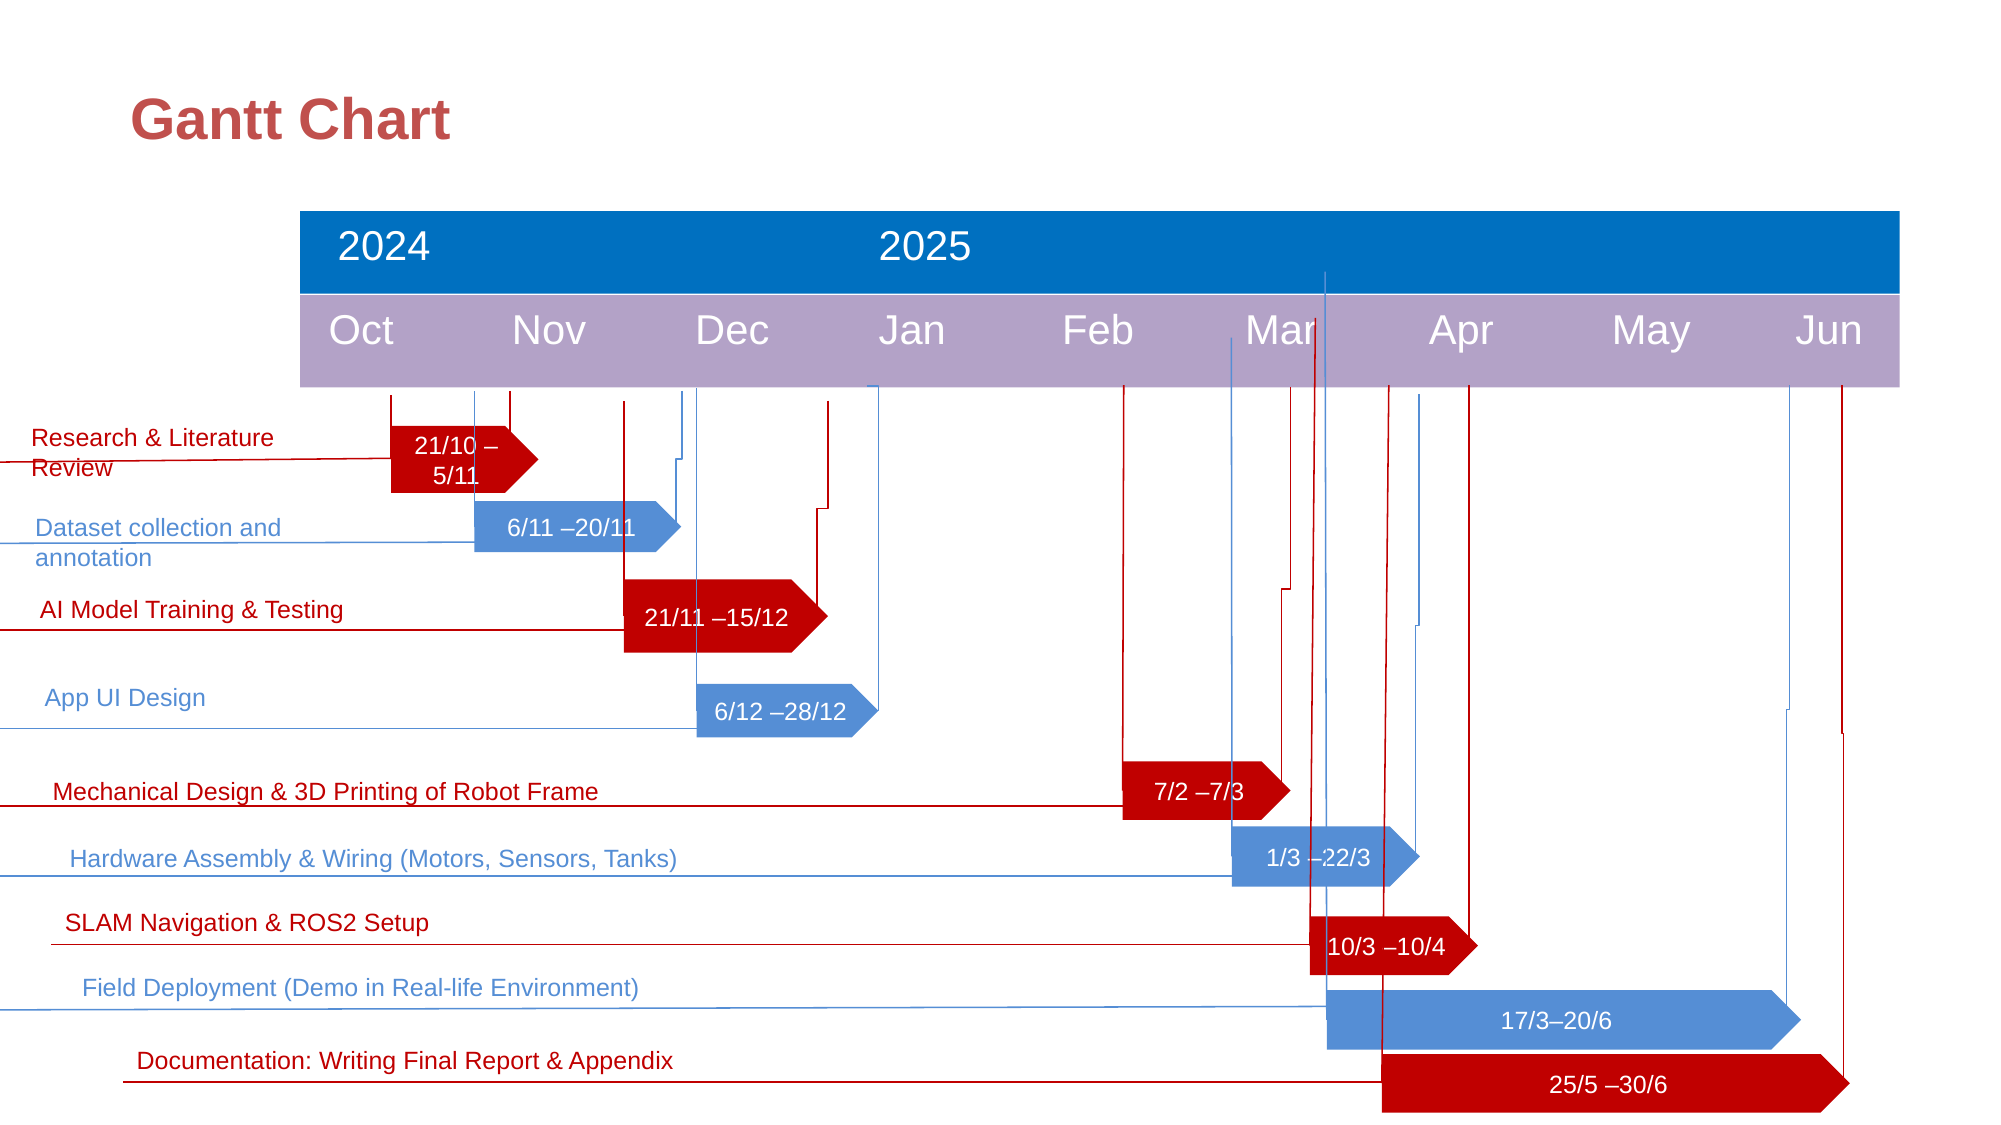

Gantt Chart

2024
2025

Oct
Nov
Dec
Jan
Feb
Mar
Apr
May
Jun
17/3–20/6
10/3 –10/4
1/3 –22/3
7/2 –7/3
25/5 –30/6
6/12 –28/12
21/10 – 5/11
6/11 –20/11
21/11 –15/12
Research & Literature Review
Dataset collection and annotation
AI Model Training & Testing
App UI Design
Mechanical Design & 3D Printing of Robot Frame
Hardware Assembly & Wiring (Motors, Sensors, Tanks)
SLAM Navigation & ROS2 Setup
Field Deployment (Demo in Real-life Environment)
Documentation: Writing Final Report & Appendix